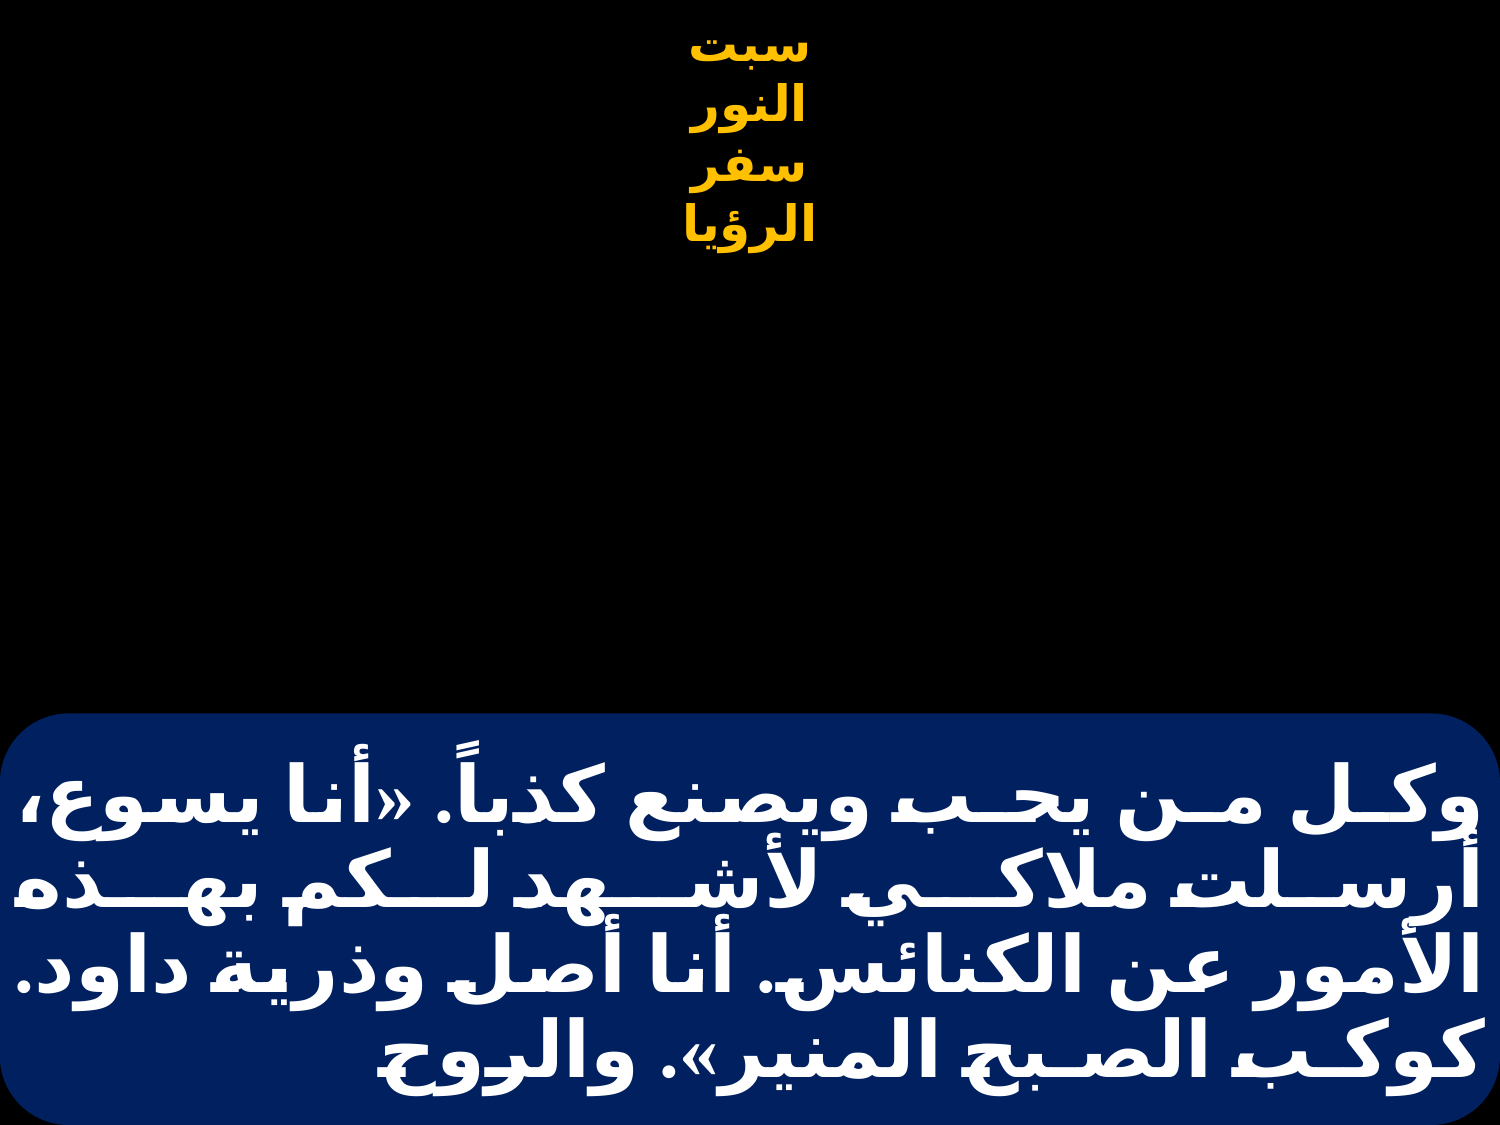

# وكـل مـن يحـب ويصنع كذباً. «أنا يسوع، أرسلت ملاكـي لأشـهد لـكم بهـذه الأمور عن الكنائس. أنا أصل وذرية داود. كوكـب الصـبح المنير». والروح